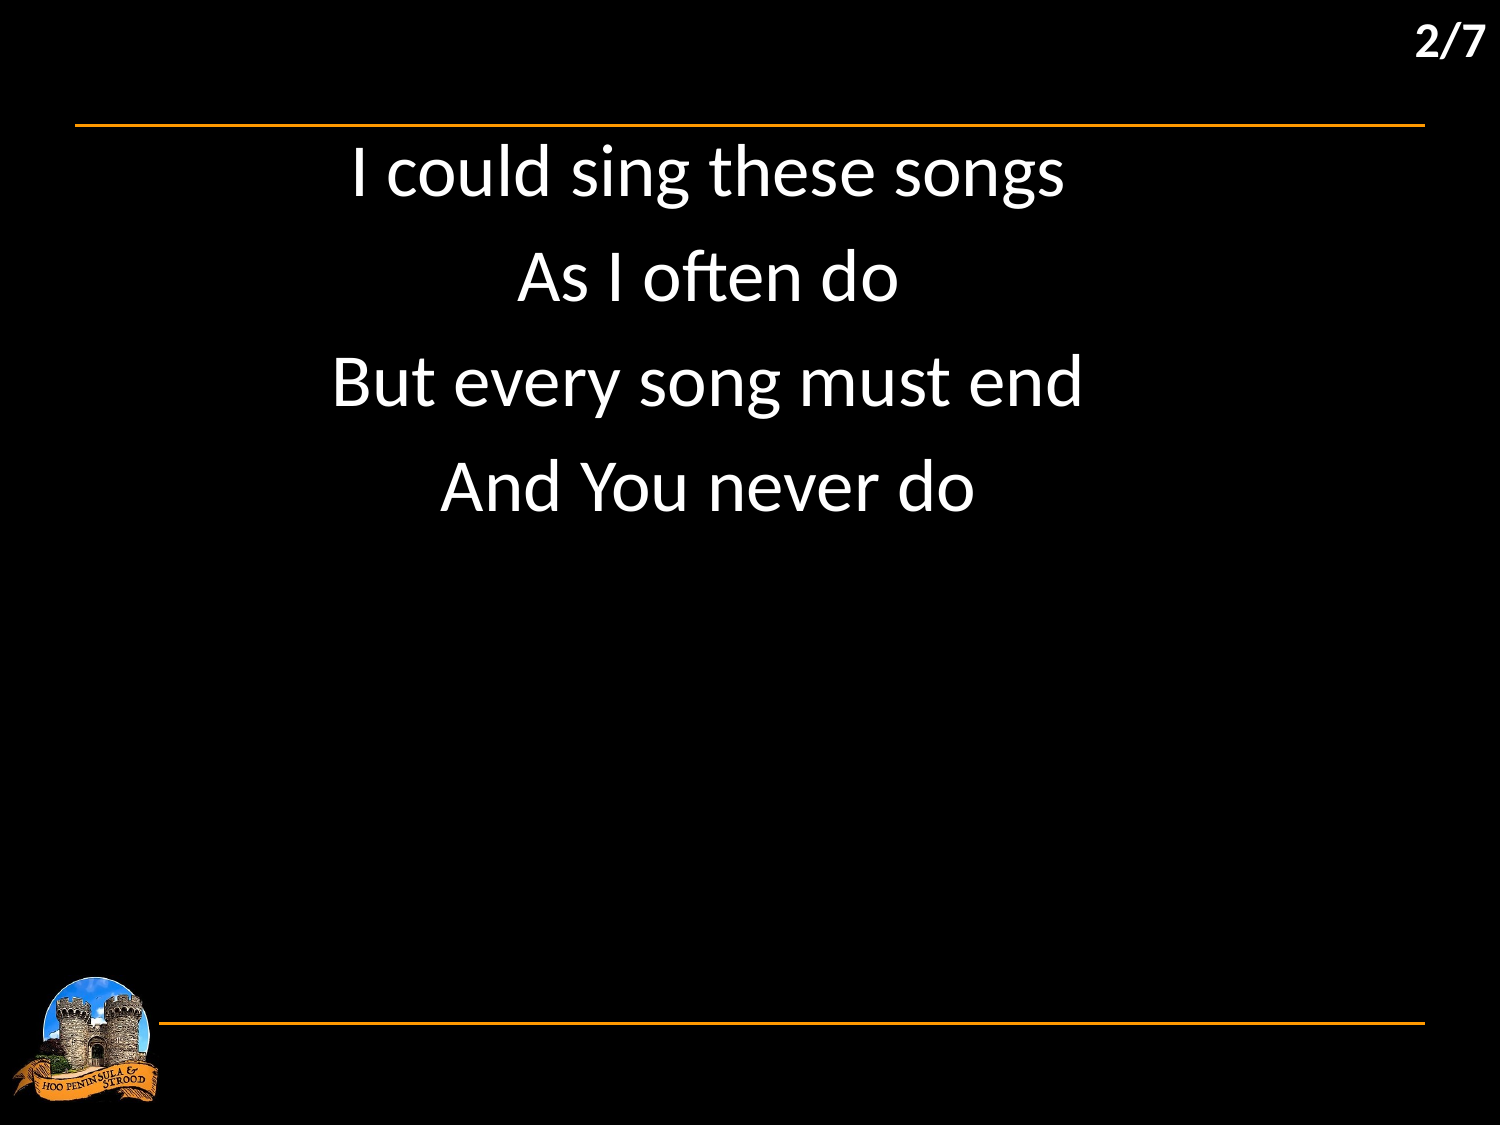

2/7
I could sing these songs
As I often do
But every song must end
And You never do